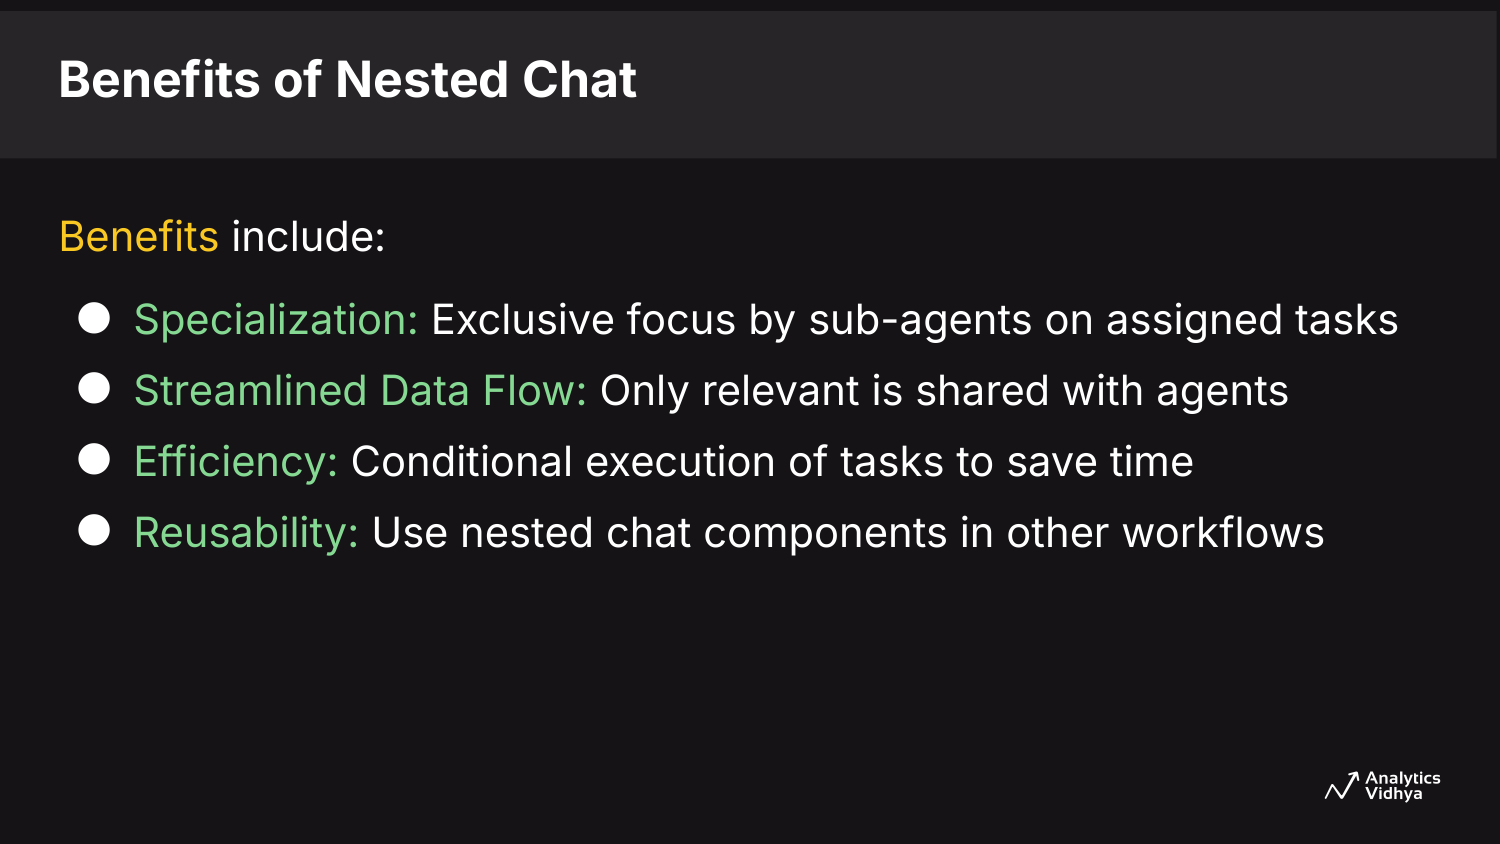

Benefits of Nested Chat
Benefits include:

Specialization: Exclusive focus by sub-agents on assigned tasks
Streamlined Data Flow: Only relevant is shared with agents
Efficiency: Conditional execution of tasks to save time
Reusability: Use nested chat components in other workflows